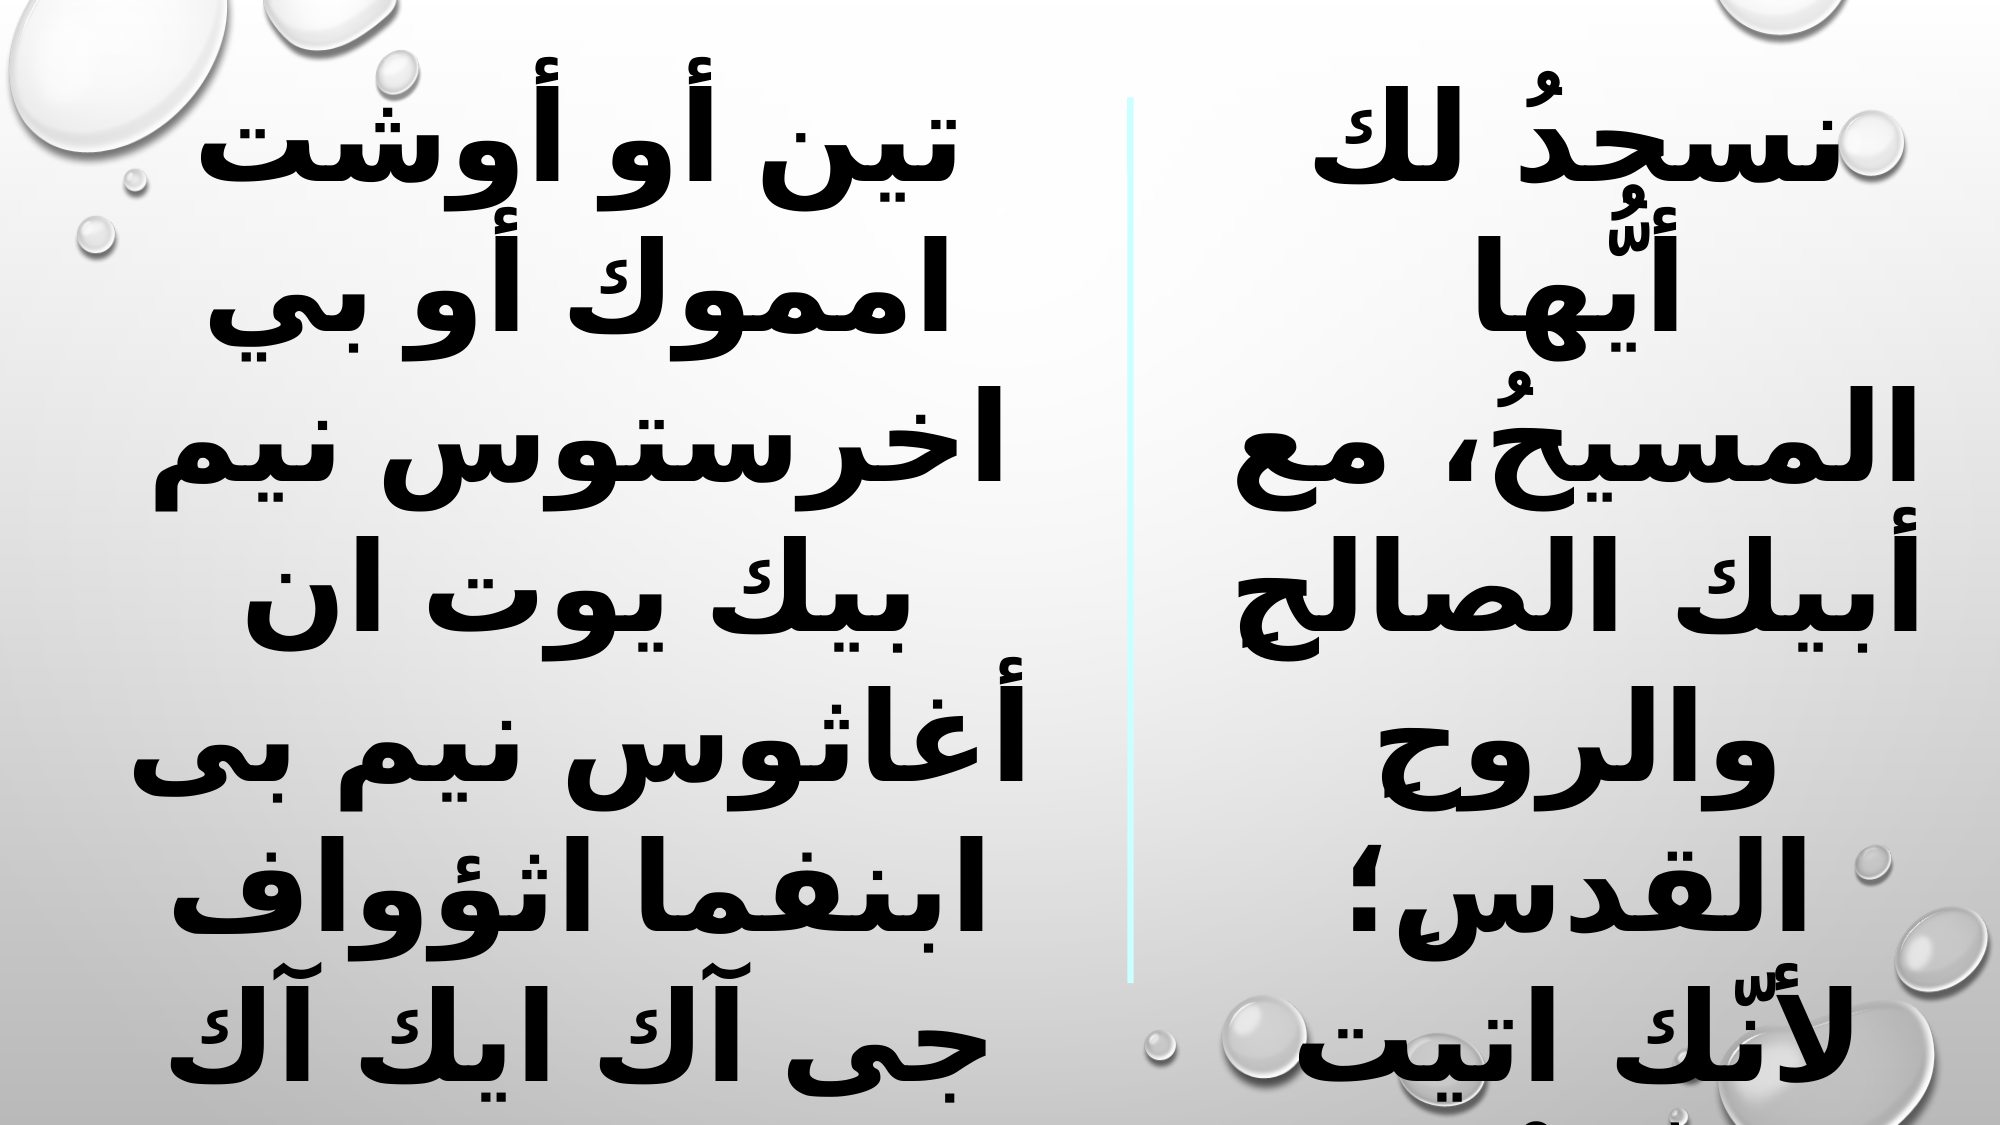

تين أو أوشت امموك أو بي اخرستوس نيم بيك يوت ان أغاثوس نيم بى ابنفما اثؤواف جى آك ايك آك سوتي اممون إى ليئوس ايرينيس ثيسيا اينى سيئوس.
نسجدُ لك أيُّها المسيحُ، مع أبيك الصالحِ والروحِ القدسِ؛ لأنّك اتيت وخلّصْتَنا، رحمةُ السلامِ ذبيحةُ التسبيح.